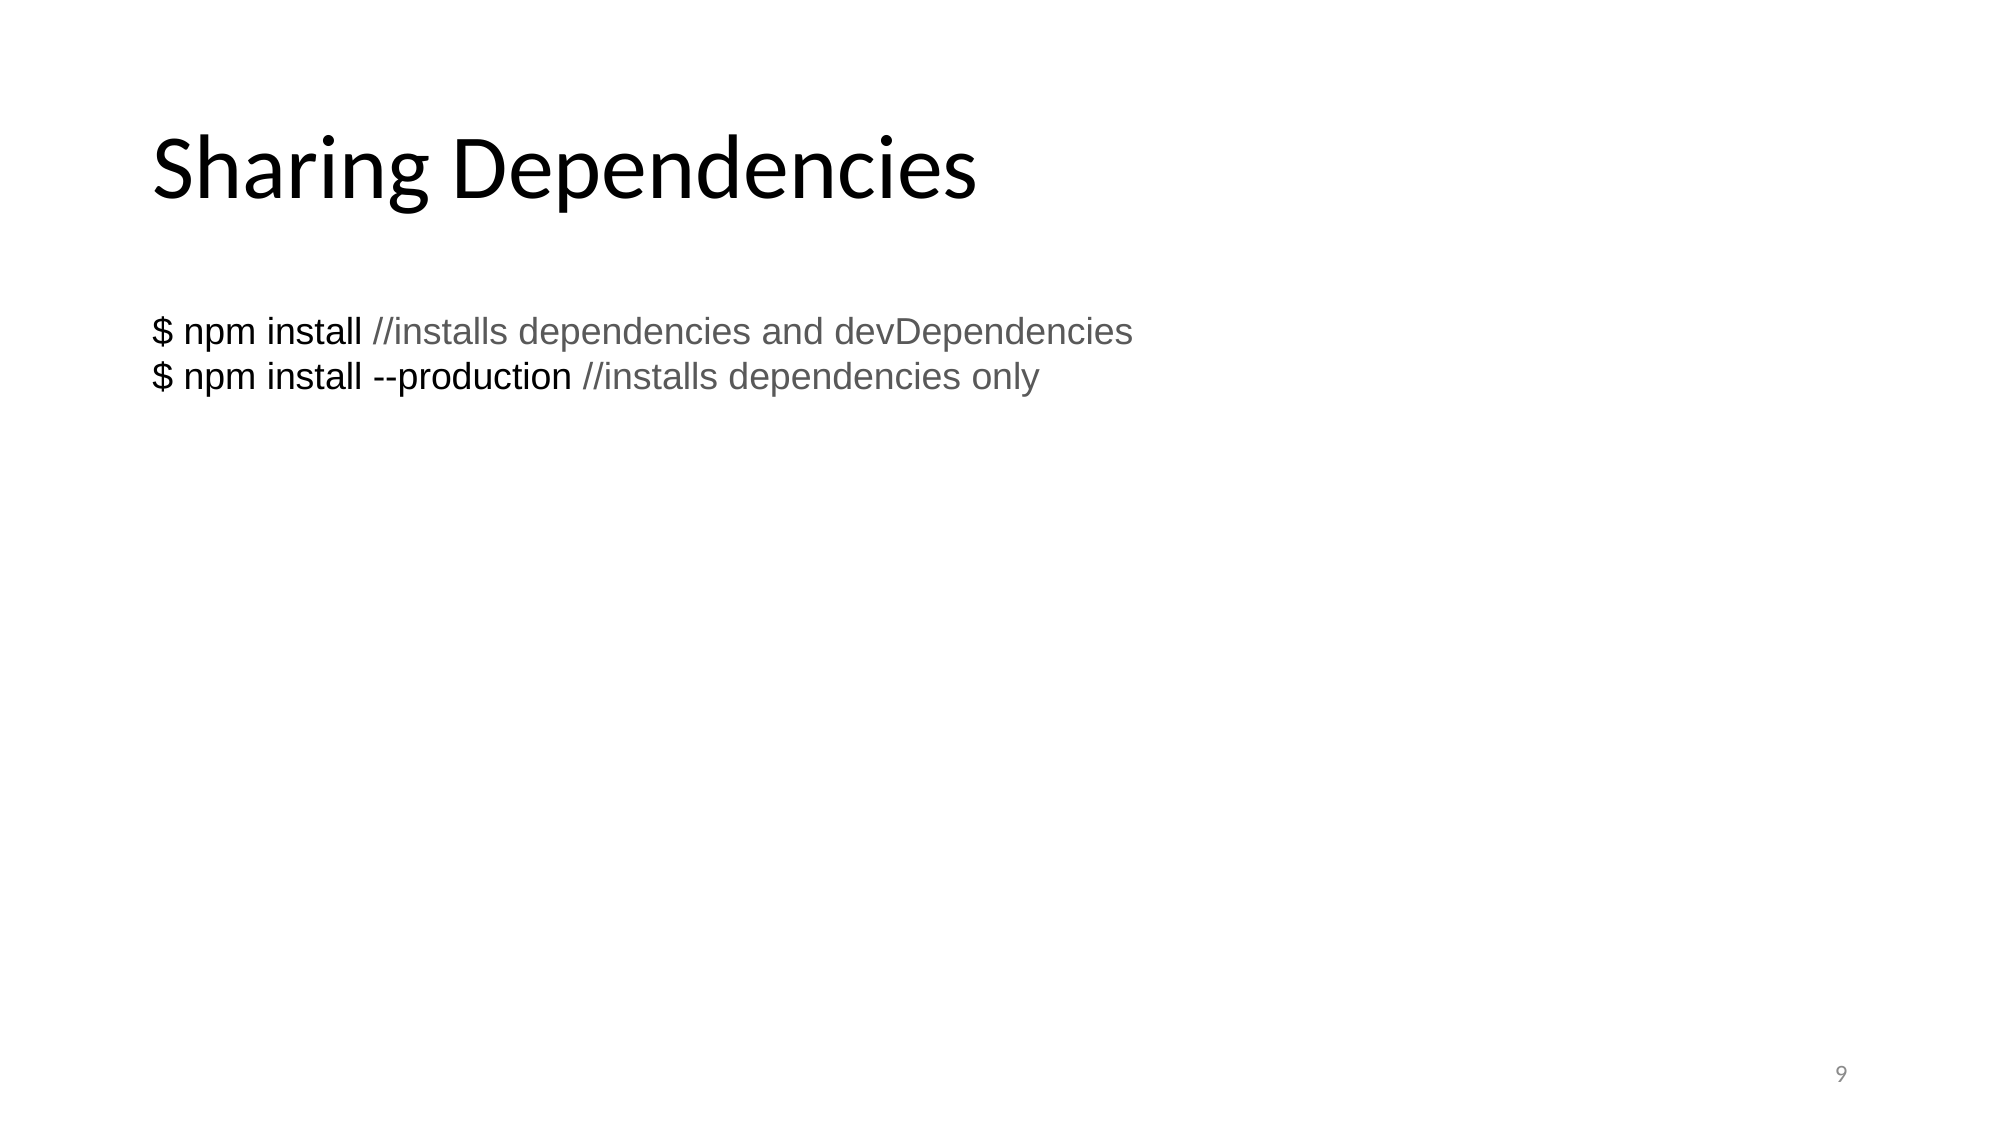

# Sharing Dependencies
$ npm install //installs dependencies and devDependencies
$ npm install --production //installs dependencies only

9